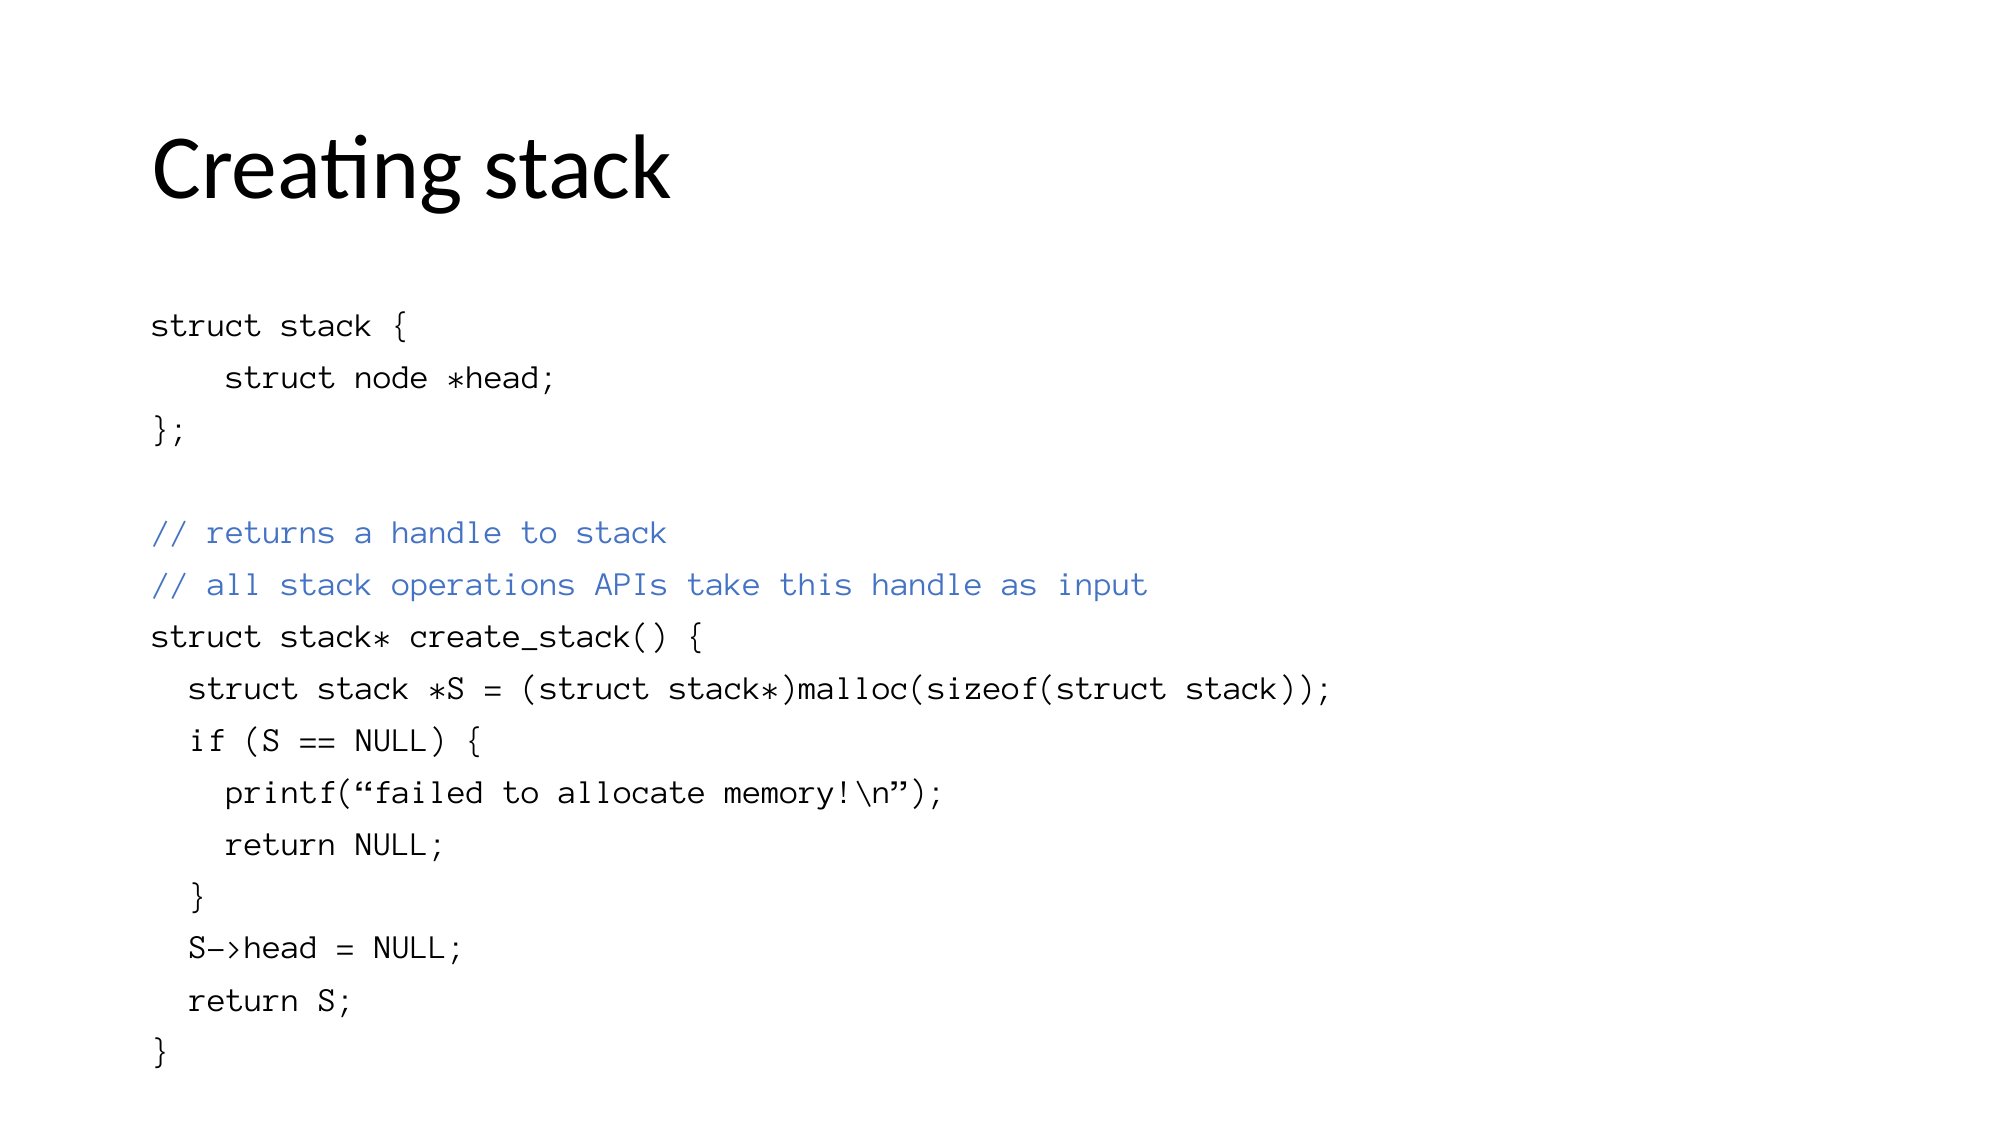

# Creating stack
struct stack {
    struct node *head;
};

// returns a handle to stack
// all stack operations APIs take this handle as input
struct stack* create_stack() {
  struct stack *S = (struct stack*)malloc(sizeof(struct stack));
  if (S == NULL) {
    printf(“failed to allocate memory!\n”);
    return NULL;
  }
  S->head = NULL;
  return S;
}